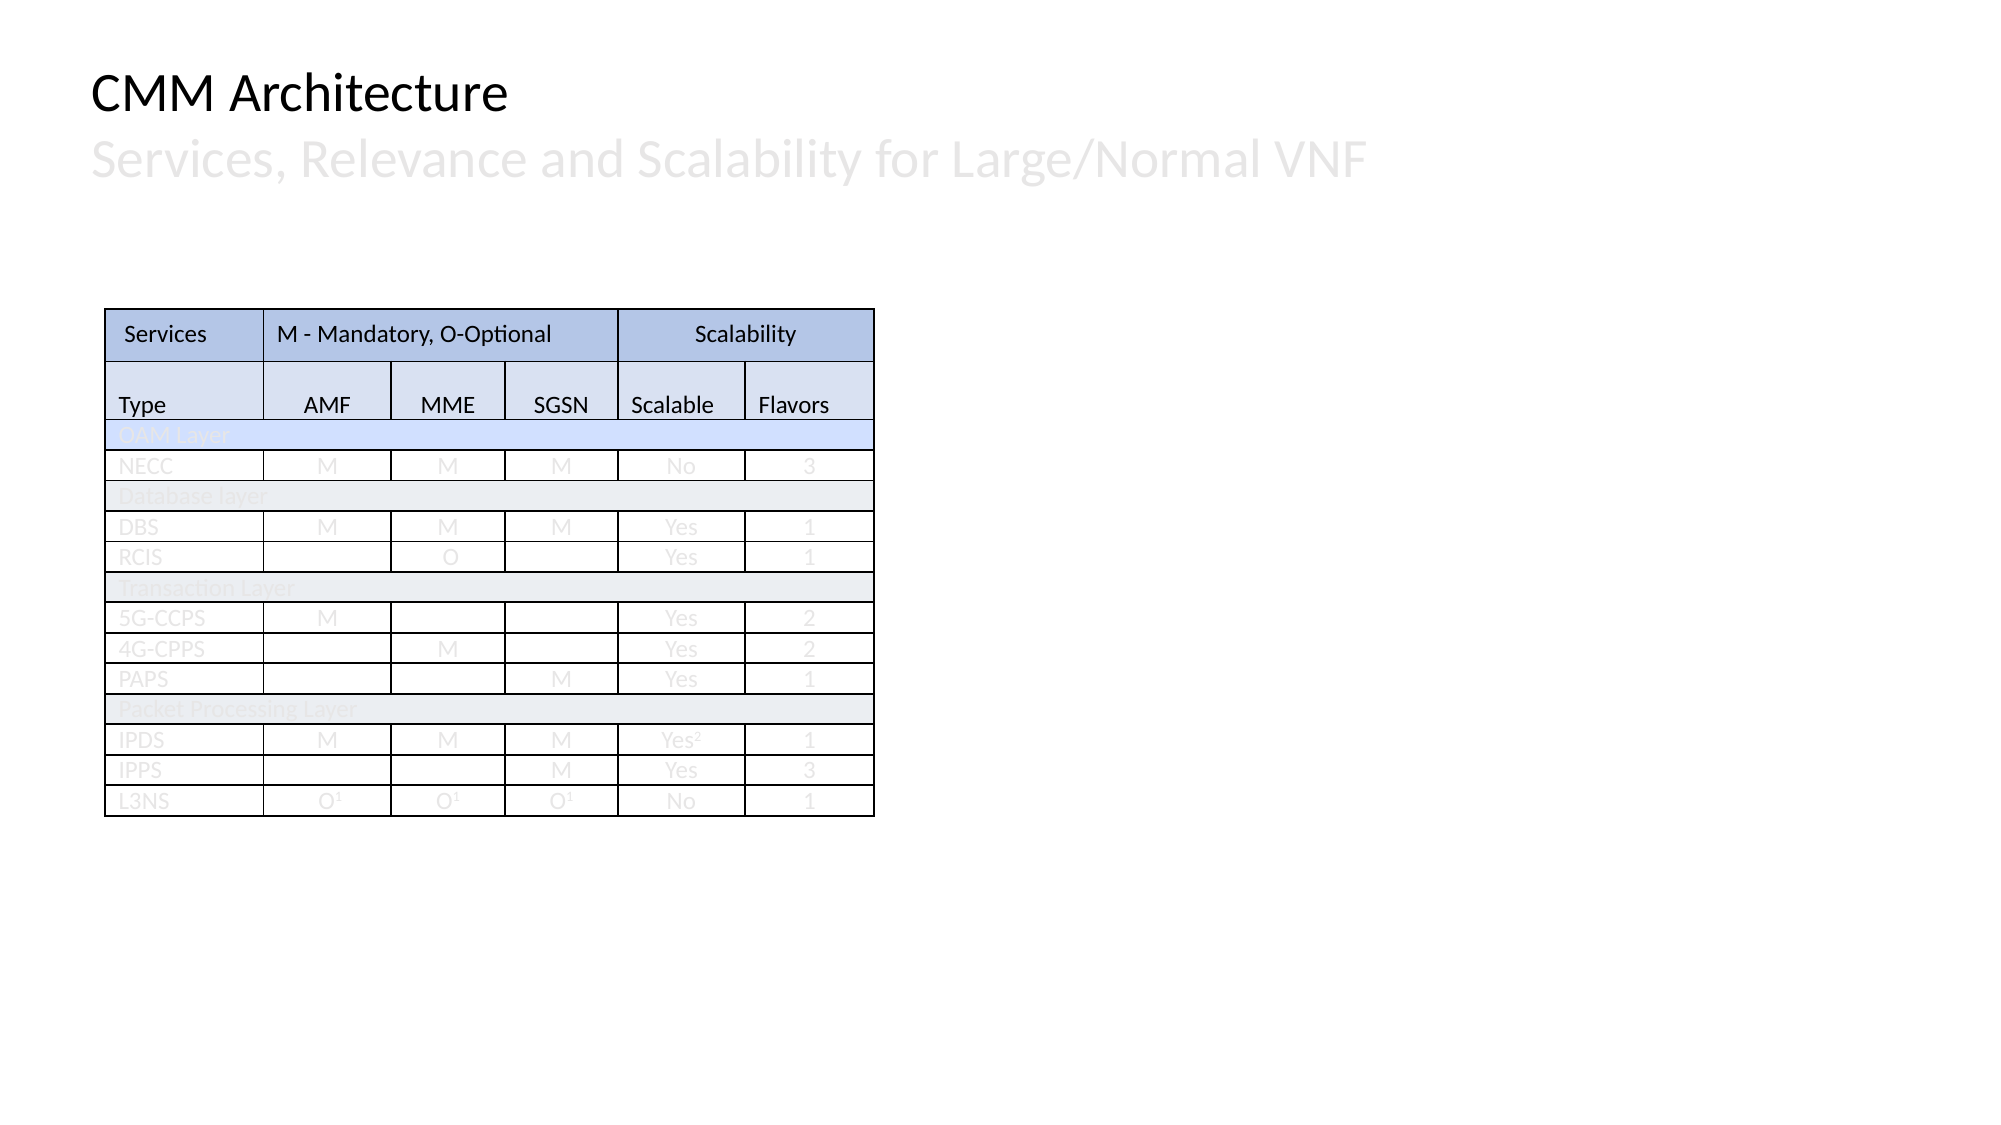

# CMM Architecture
Services, Relevance and Scalability for Large/Normal VNF

| Services | M - Mandatory, O-Optional |  |  | Scalability |  |
| --- | --- | --- | --- | --- | --- |
| Type | AMF | MME | SGSN | Scalable | Flavors |
| OAM Layer |  |  |  |  |  |
| NECC | M | M | M | No | 3 |
| Database layer |  |  |  |  |  |
| DBS | M | M | M | Yes | 1 |
| RCIS |  | O |  | Yes | 1 |
| Transaction Layer |  |  |  |  |  |
| 5G-CCPS | M |  |  | Yes | 2 |
| 4G-CPPS |  | M |  | Yes | 2 |
| PAPS |  |  | M | Yes | 1 |
| Packet Processing Layer |  |  |  |  |  |
| IPDS | M | M | M | Yes2 | 1 |
| IPPS |  |  | M | Yes | 3 |
| L3NS | O1 | O1 | O1 | No | 1 |